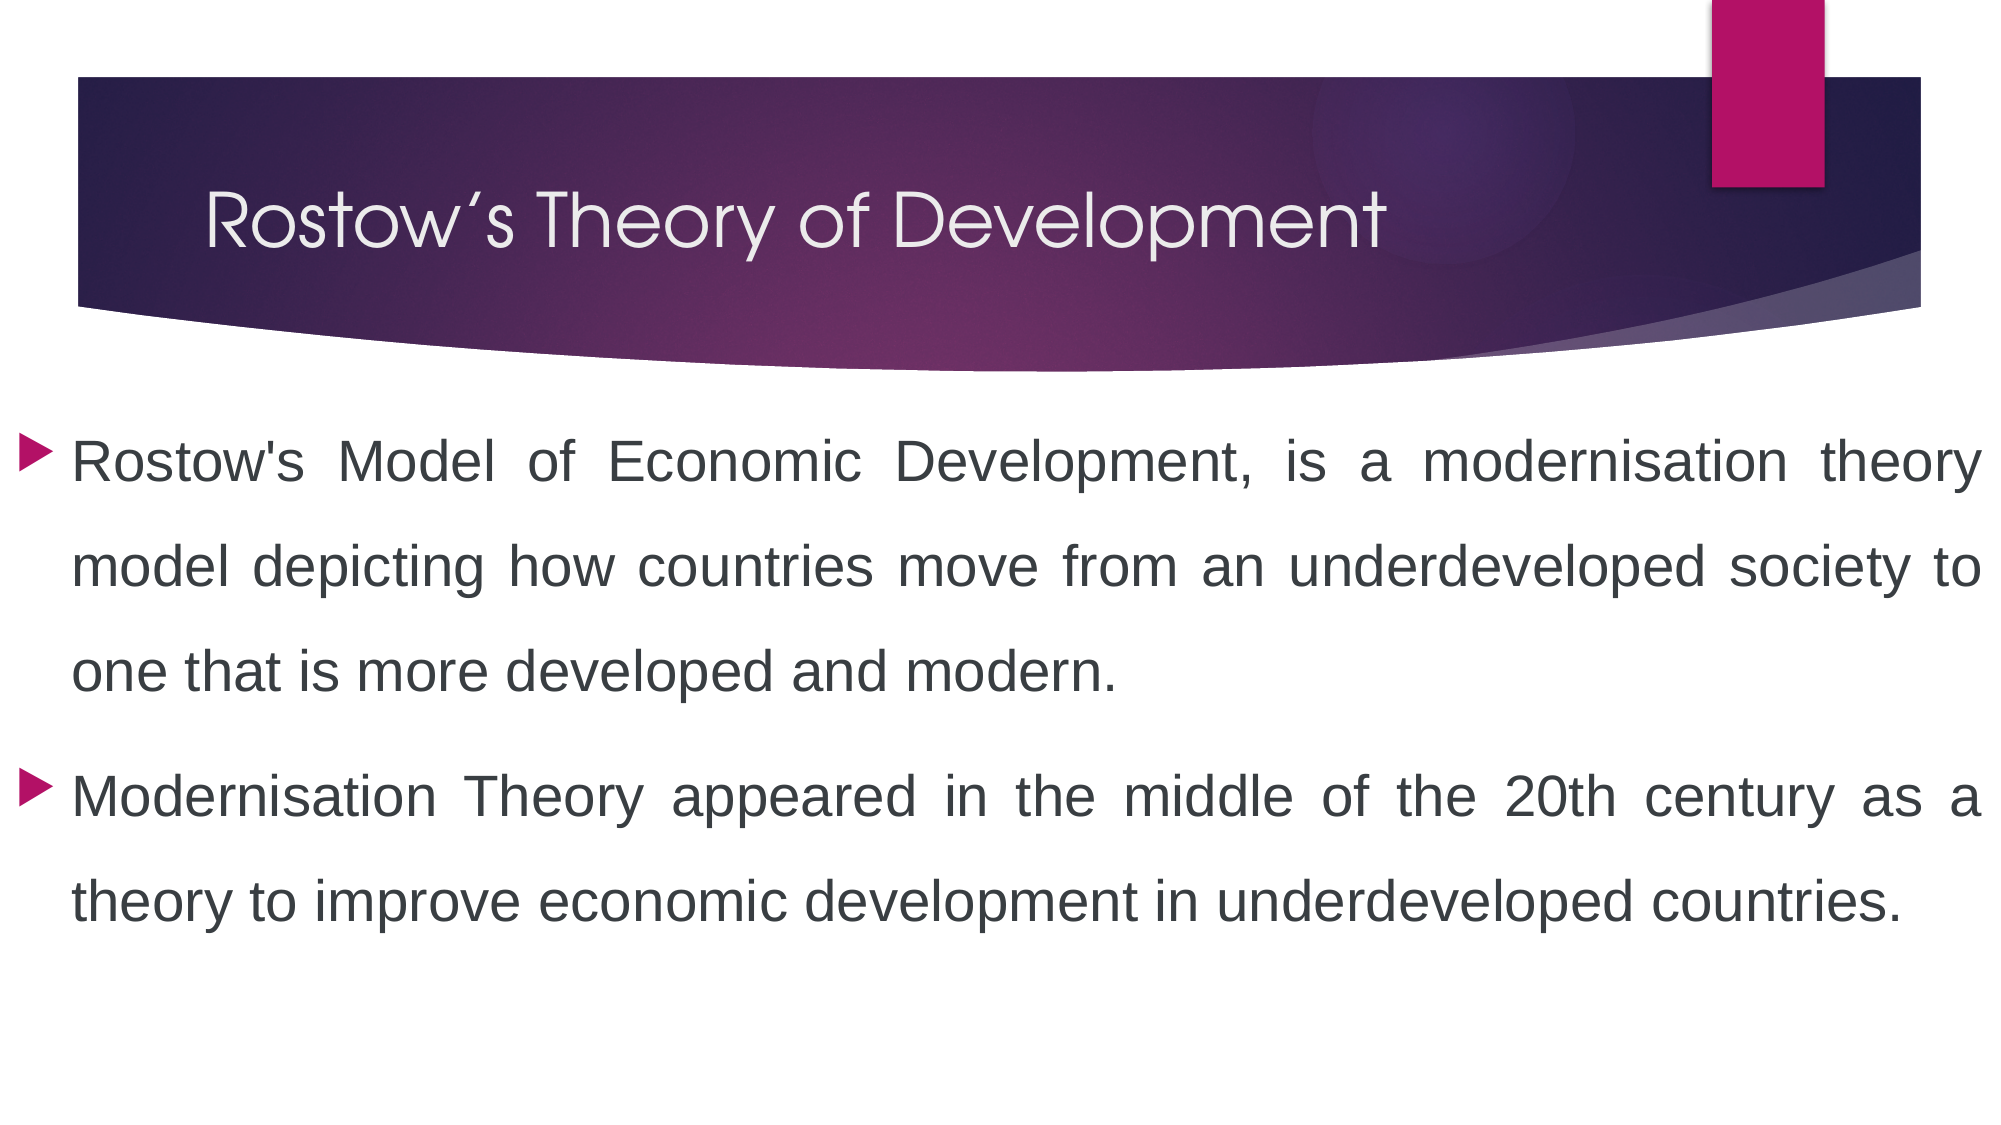

# Rostow’s Theory of Development
Rostow's Model of Economic Development, is a modernisation theory model depicting how countries move from an underdeveloped society to one that is more developed and modern.
Modernisation Theory appeared in the middle of the 20th century as a theory to improve economic development in underdeveloped countries.